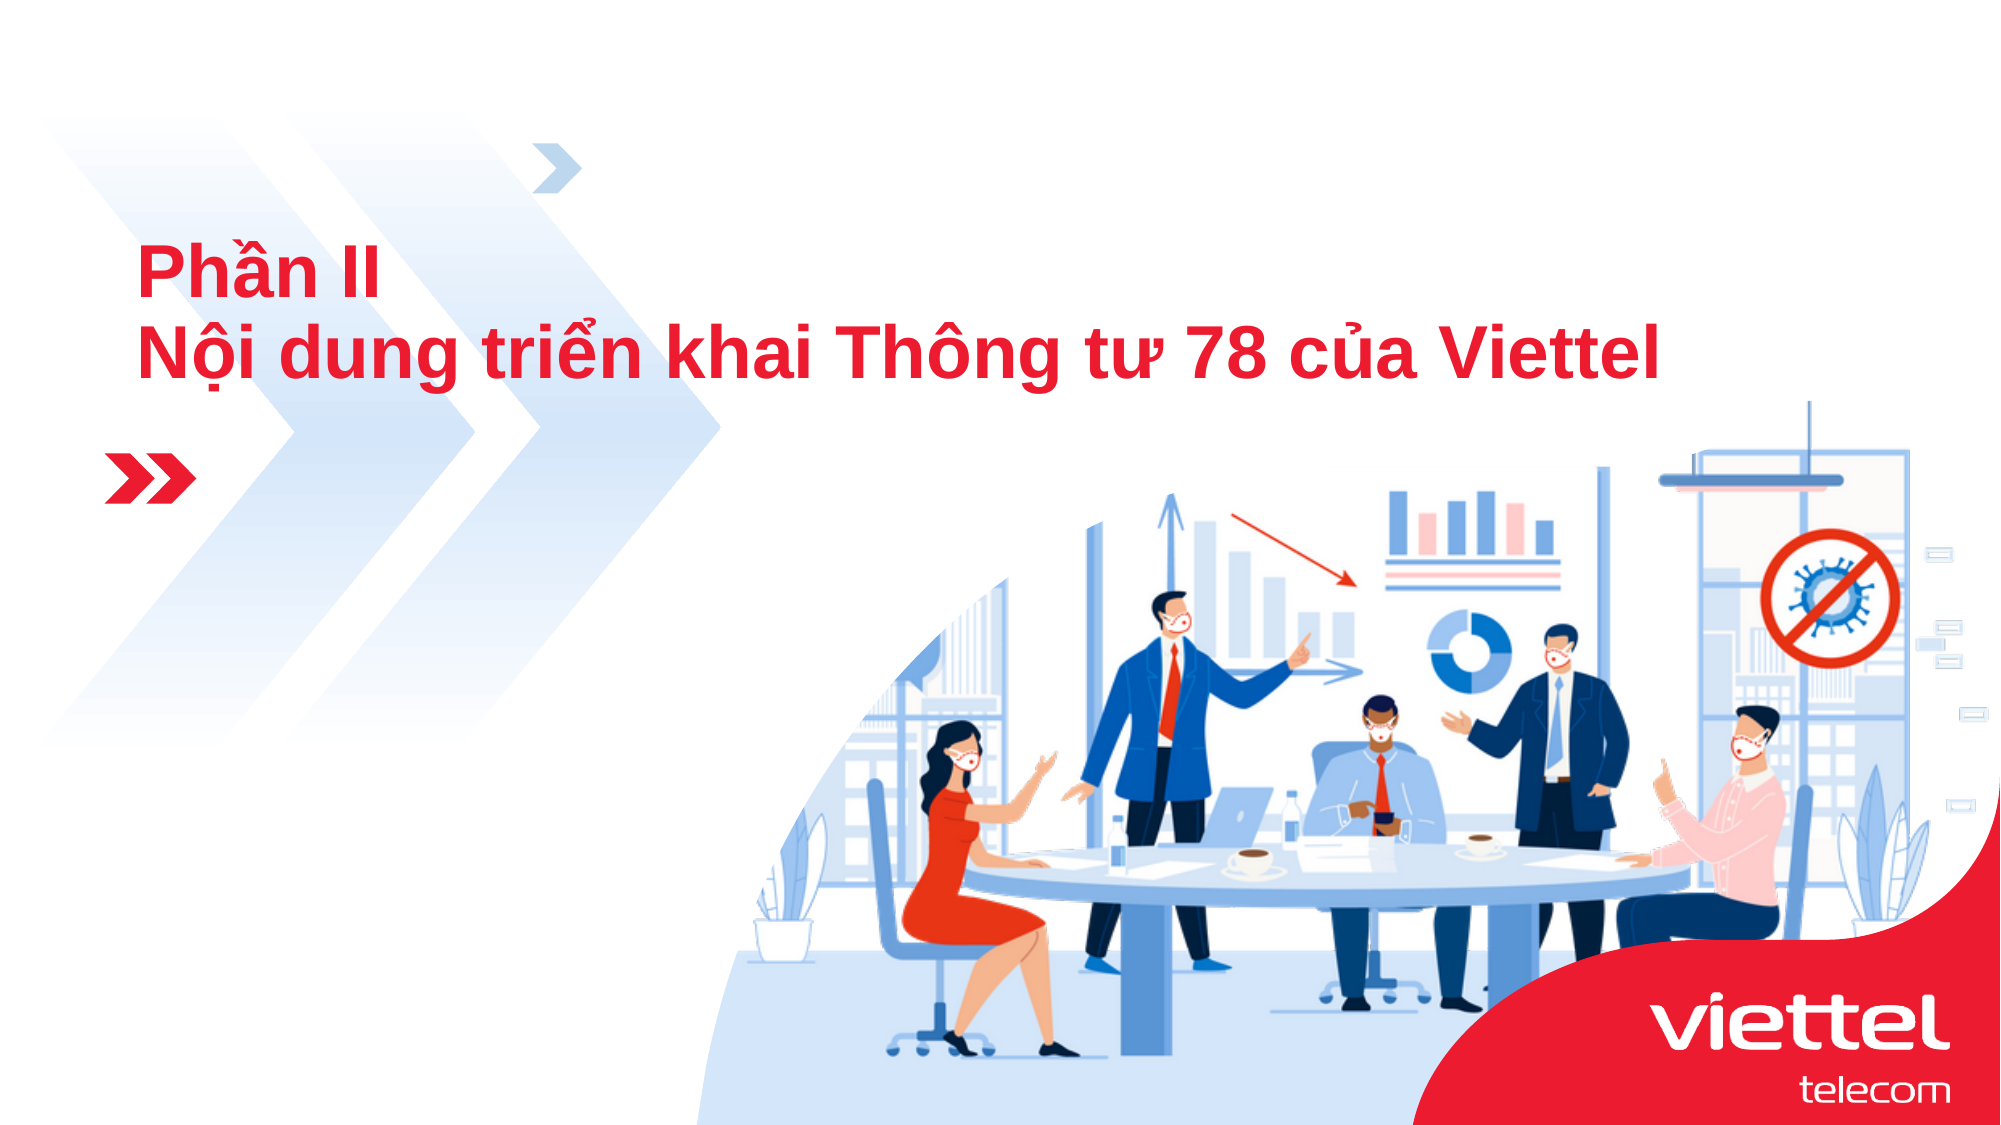

# Phần II Nội dung triển khai Thông tư 78 của Viettel